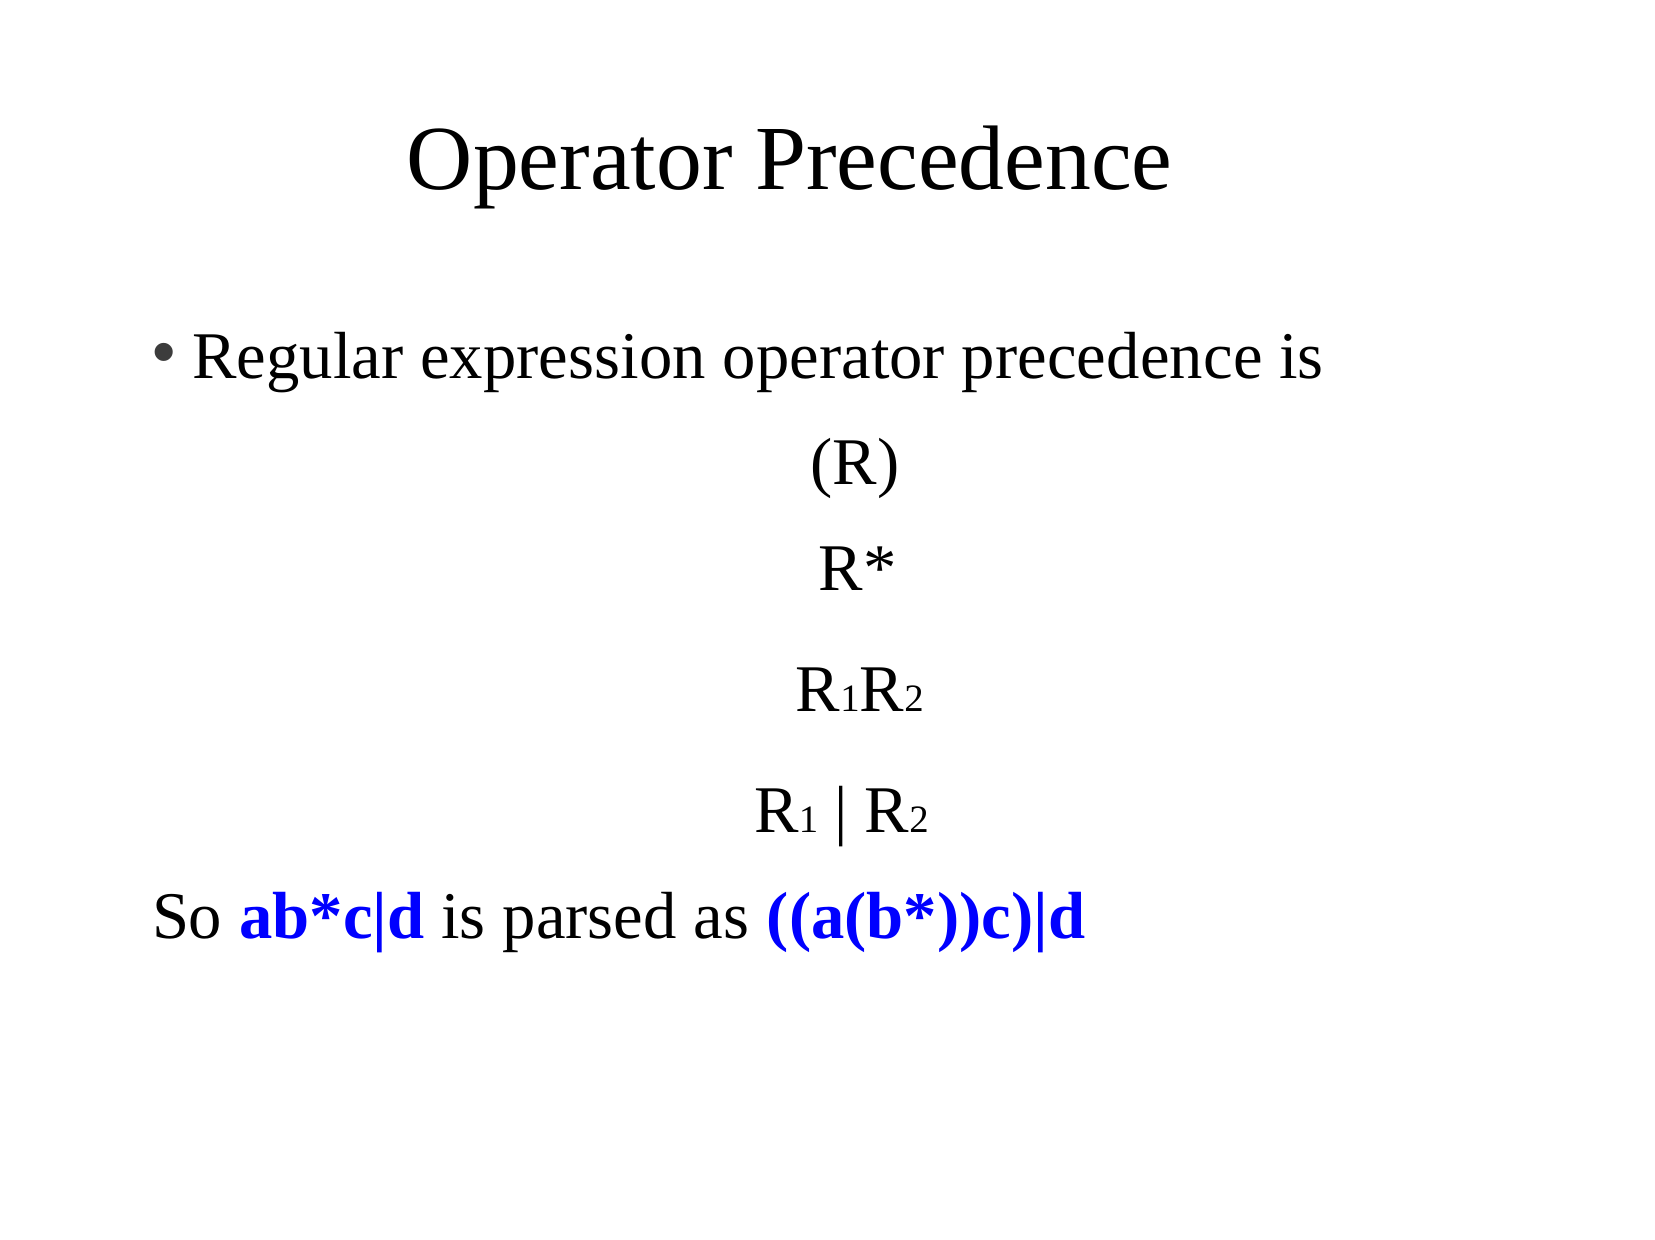

Operator Precedence
 Regular expression operator precedence is

			(R)

				R*

		R1R2

	R1 | R2

So ab*c|d is parsed as ((a(b*))c)|d